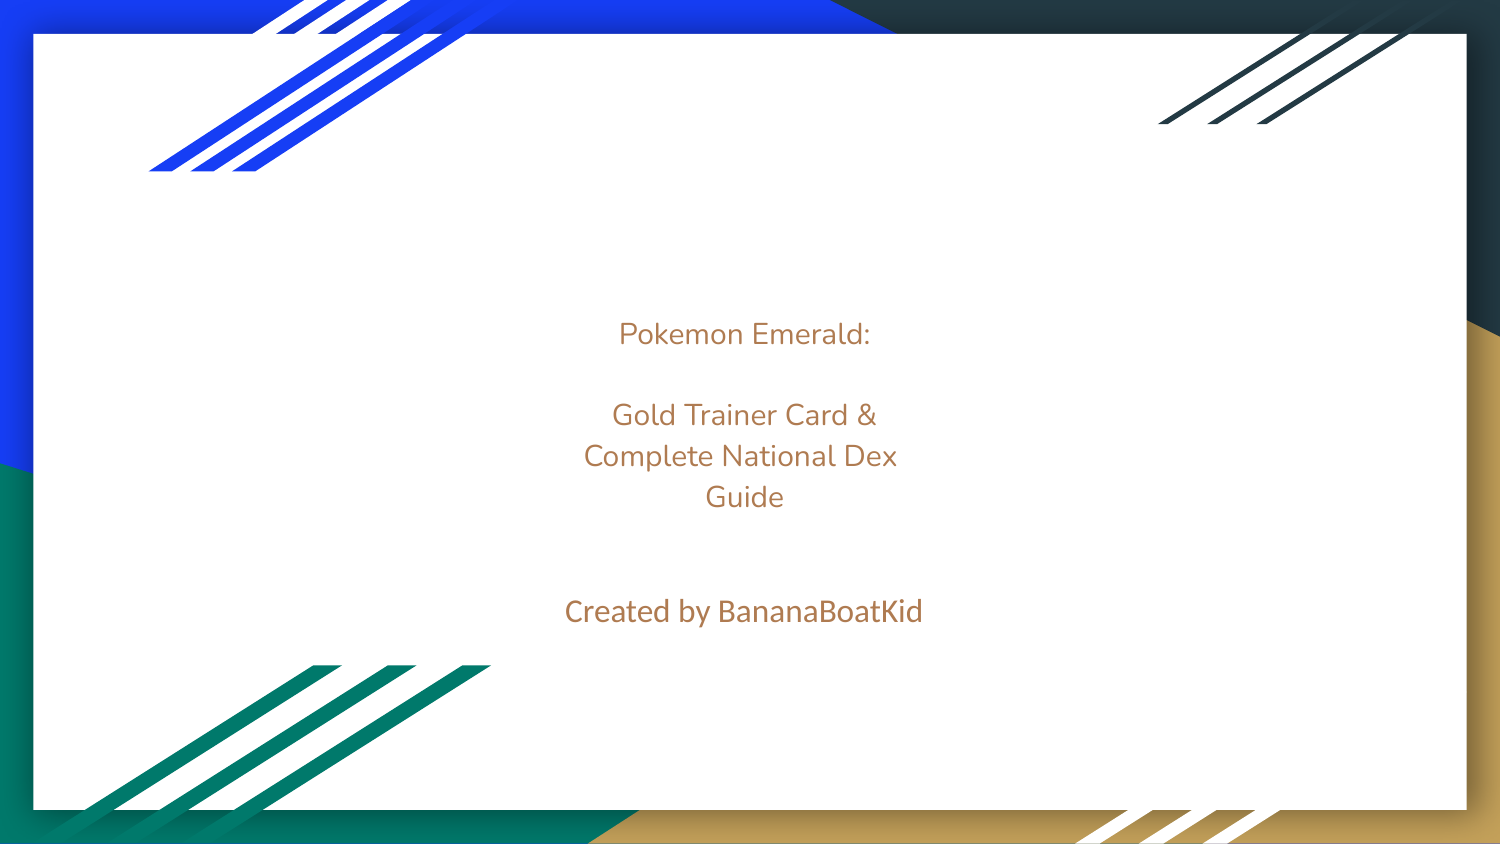

# Pokemon Emerald:

Gold Trainer Card &
Complete National Dex
Guide

Created by BananaBoatKid